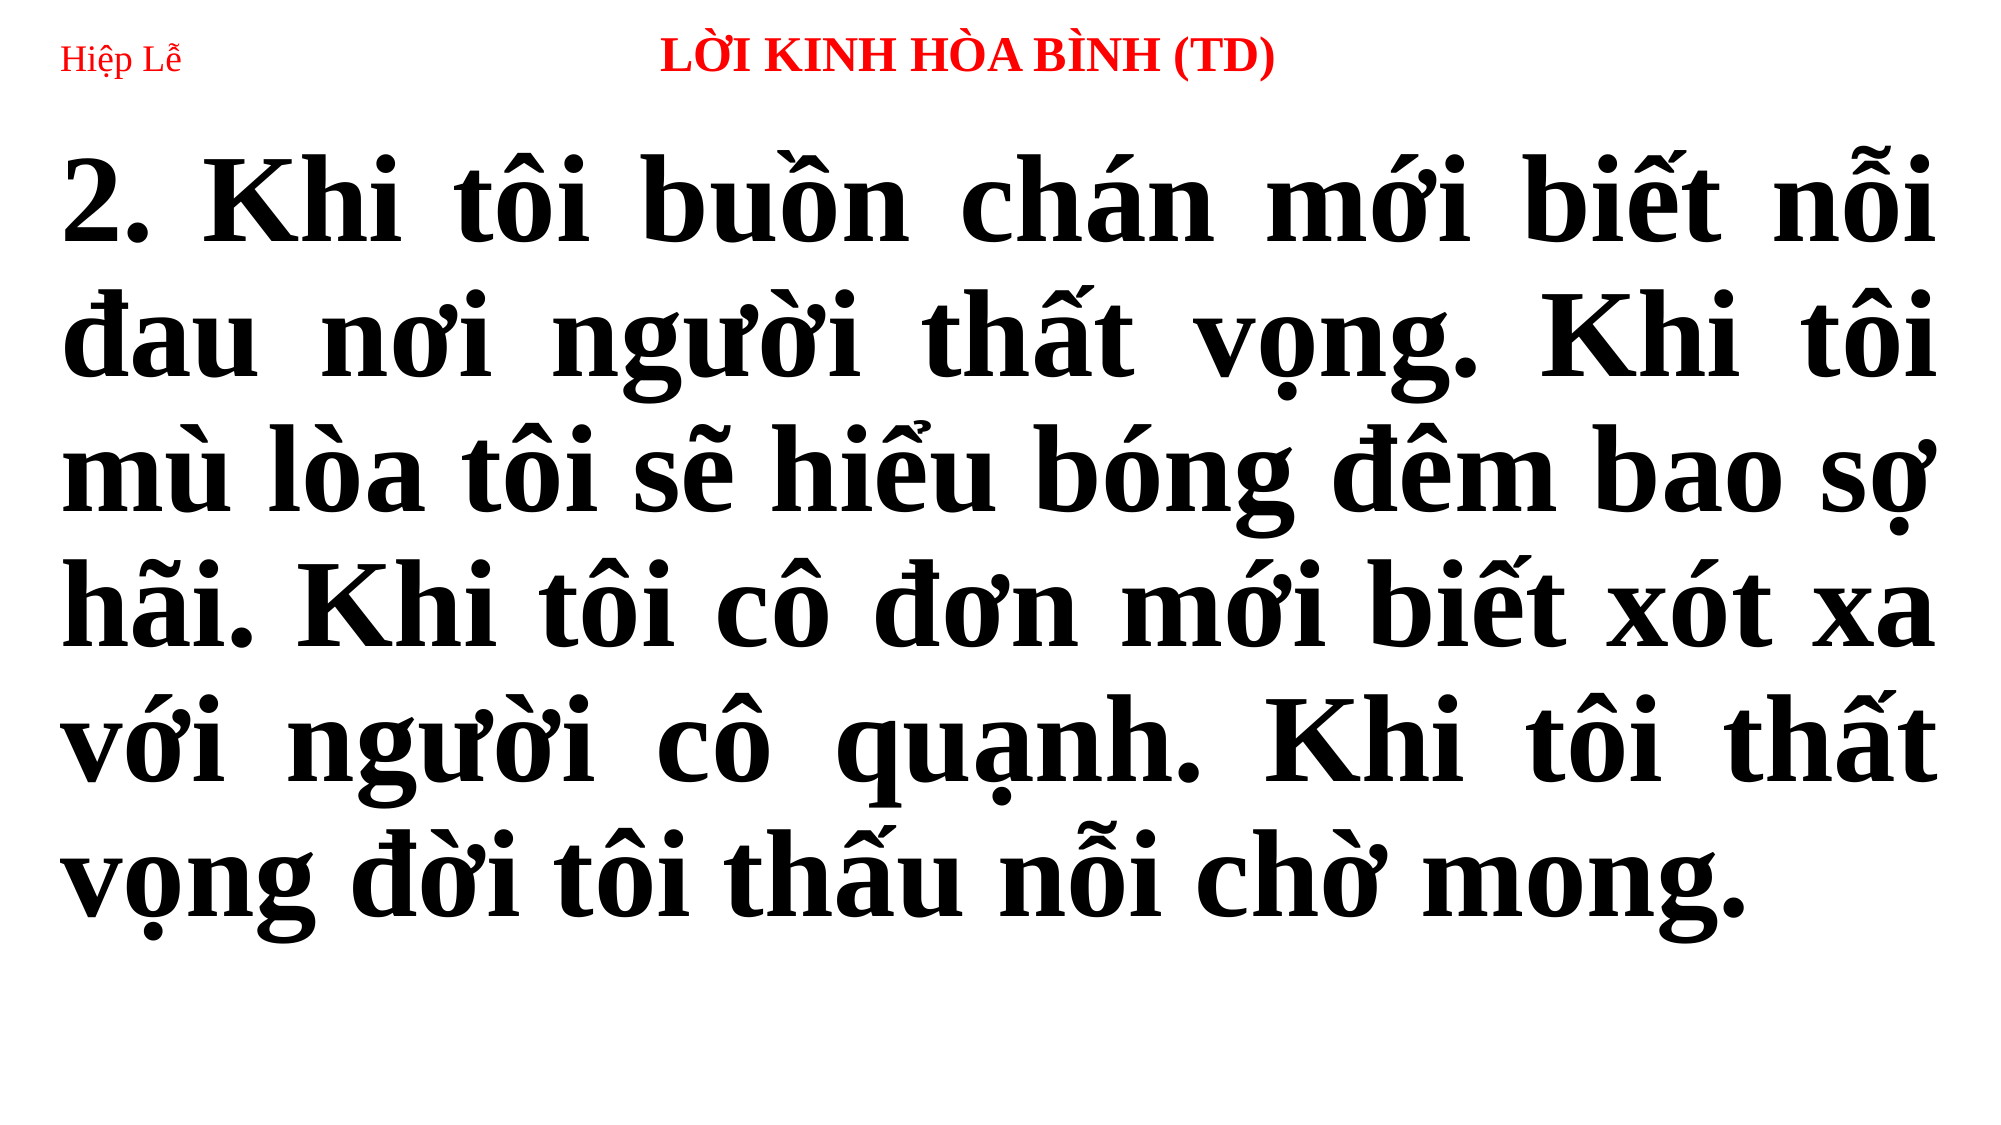

# Hiệp Lễ                                            	LỜI KINH HÒA BÌNH (TD)
2. Khi tôi buồn chán mới biết nỗi đau nơi người thất vọng. Khi tôi mù lòa tôi sẽ hiểu bóng đêm bao sợ hãi. Khi tôi cô đơn mới biết xót xa với người cô quạnh. Khi tôi thất vọng đời tôi thấu nỗi chờ mong.